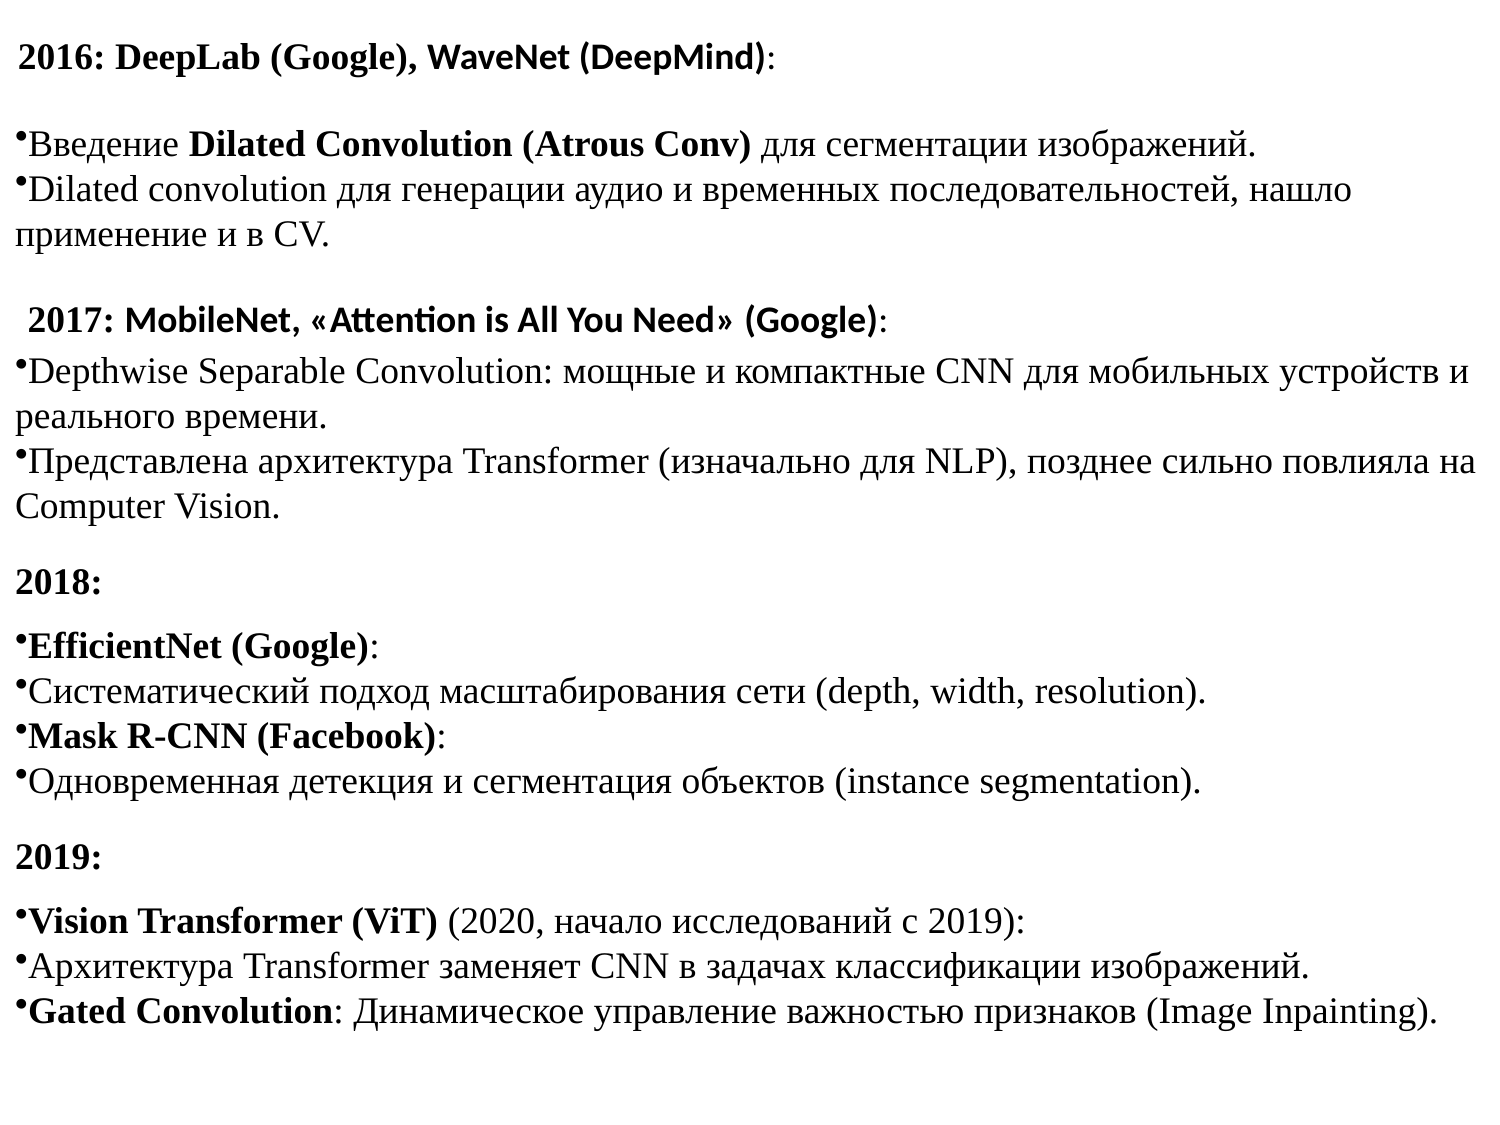

2016: DeepLab (Google), WaveNet (DeepMind):
Введение Dilated Convolution (Atrous Conv) для сегментации изображений.
Dilated convolution для генерации аудио и временных последовательностей, нашло применение и в CV.
2017: MobileNet, «Attention is All You Need» (Google):
Depthwise Separable Convolution: мощные и компактные CNN для мобильных устройств и реального времени.
Представлена архитектура Transformer (изначально для NLP), позднее сильно повлияла на Computer Vision.
2018:
EfficientNet (Google):
Систематический подход масштабирования сети (depth, width, resolution).
Mask R-CNN (Facebook):
Одновременная детекция и сегментация объектов (instance segmentation).

2019:
Vision Transformer (ViT) (2020, начало исследований с 2019):
Архитектура Transformer заменяет CNN в задачах классификации изображений.
Gated Convolution: Динамическое управление важностью признаков (Image Inpainting).